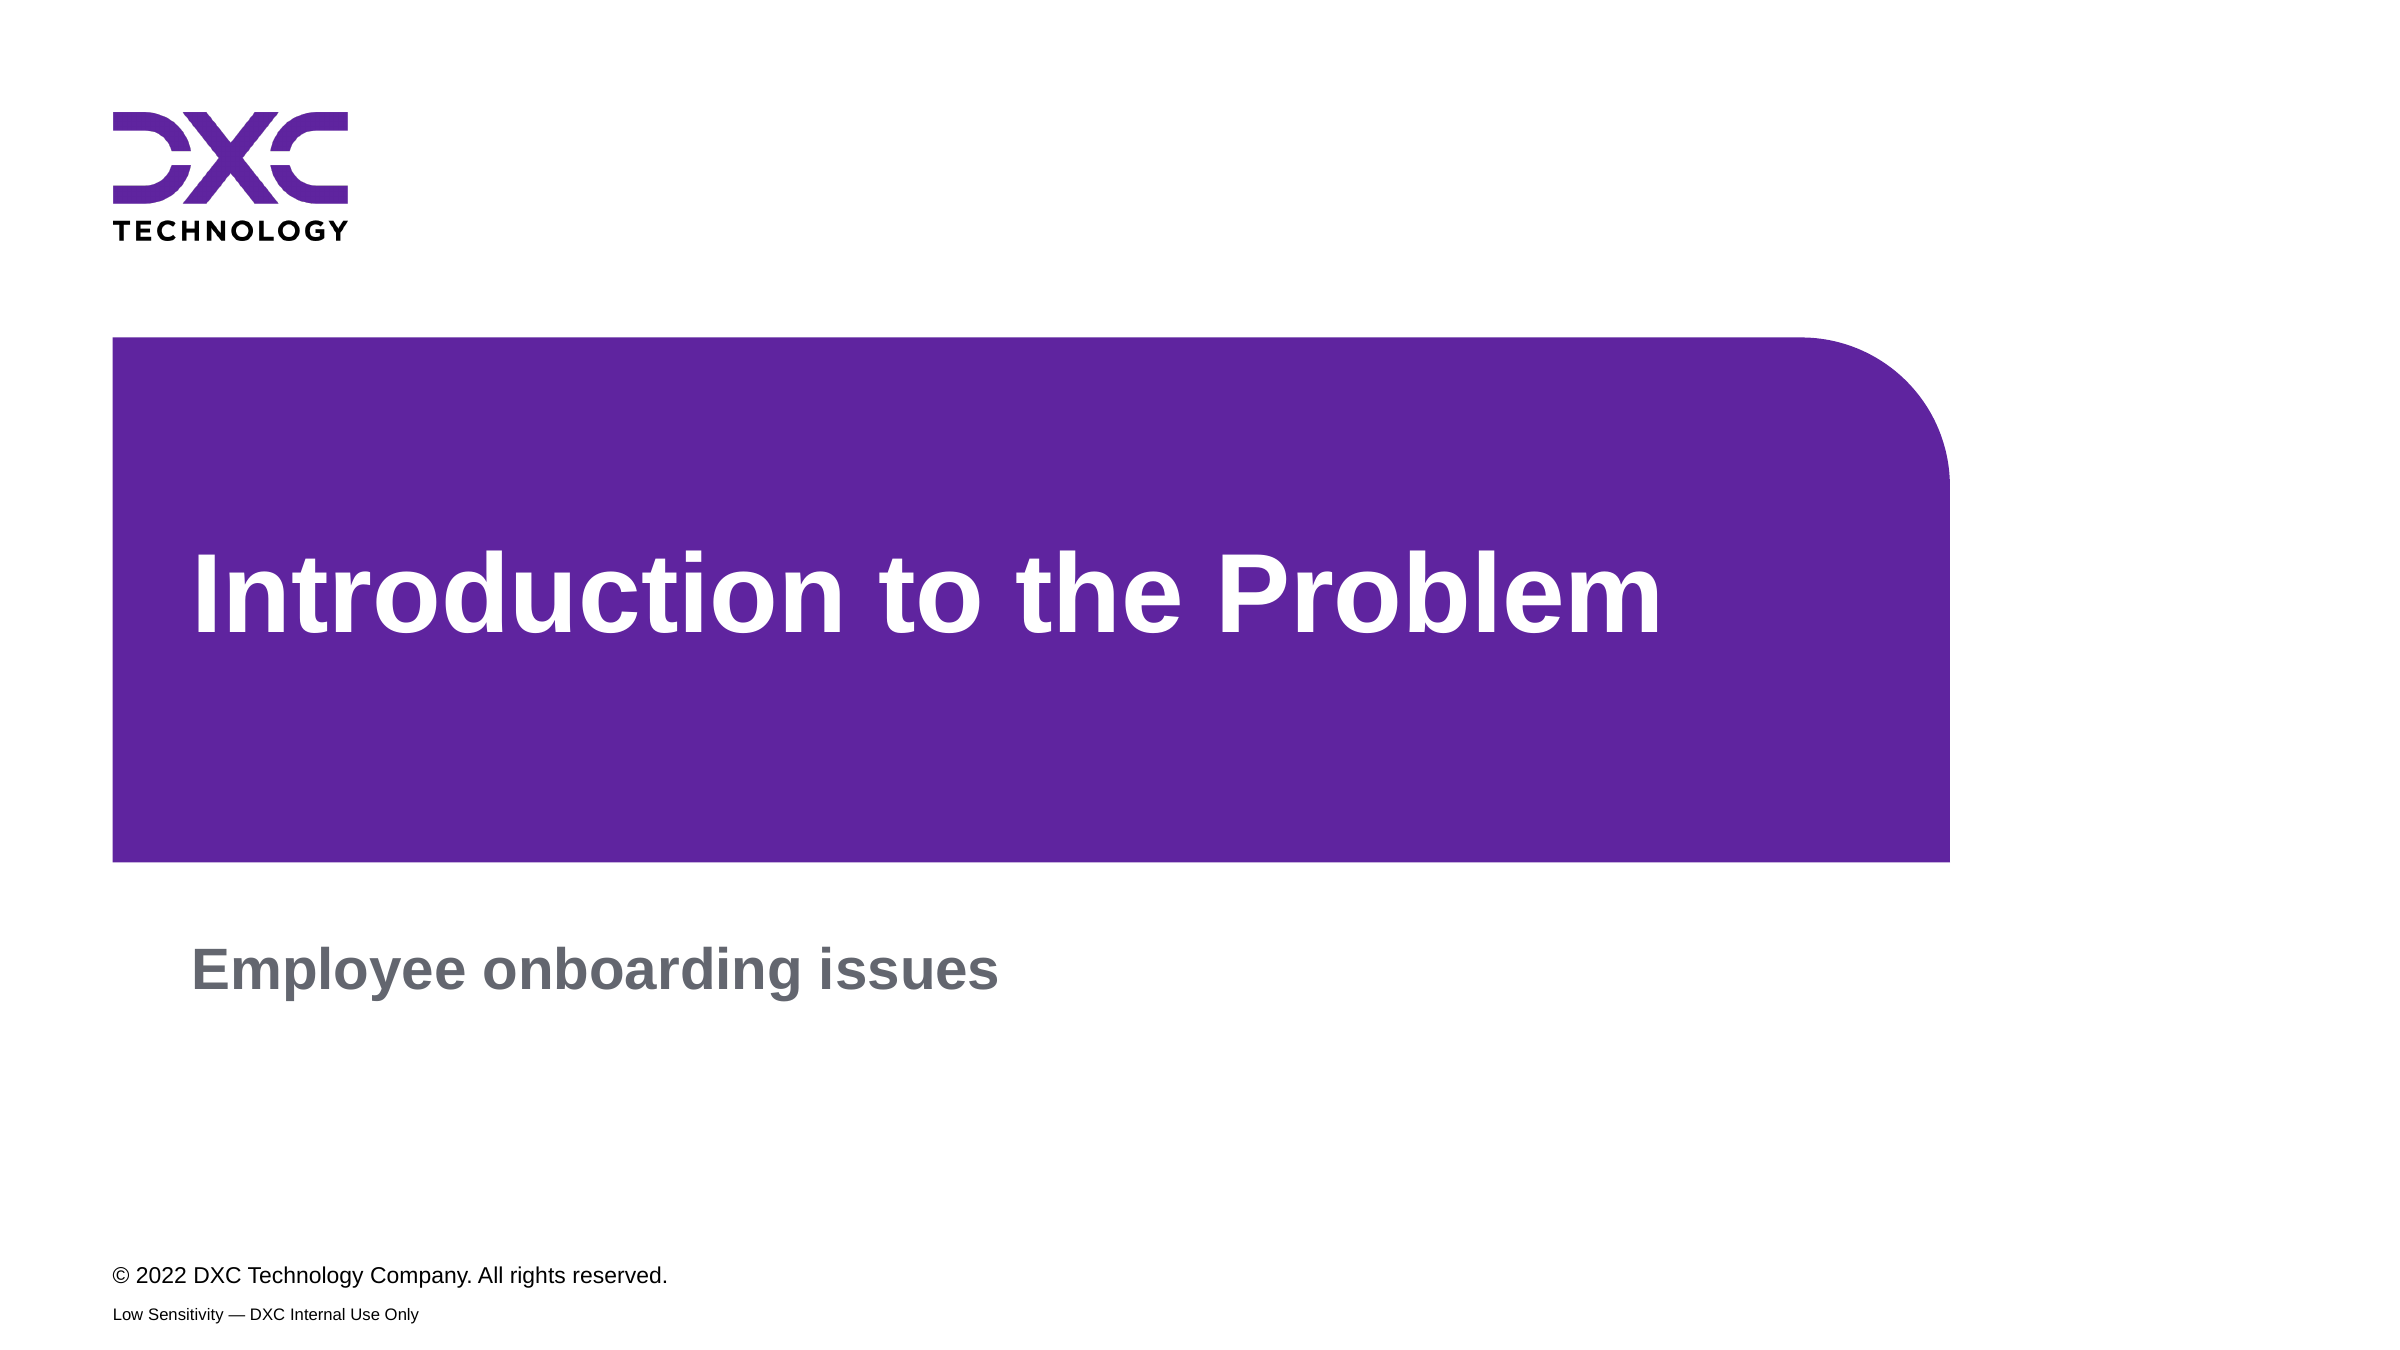

# Introduction to the Problem
Employee onboarding issues